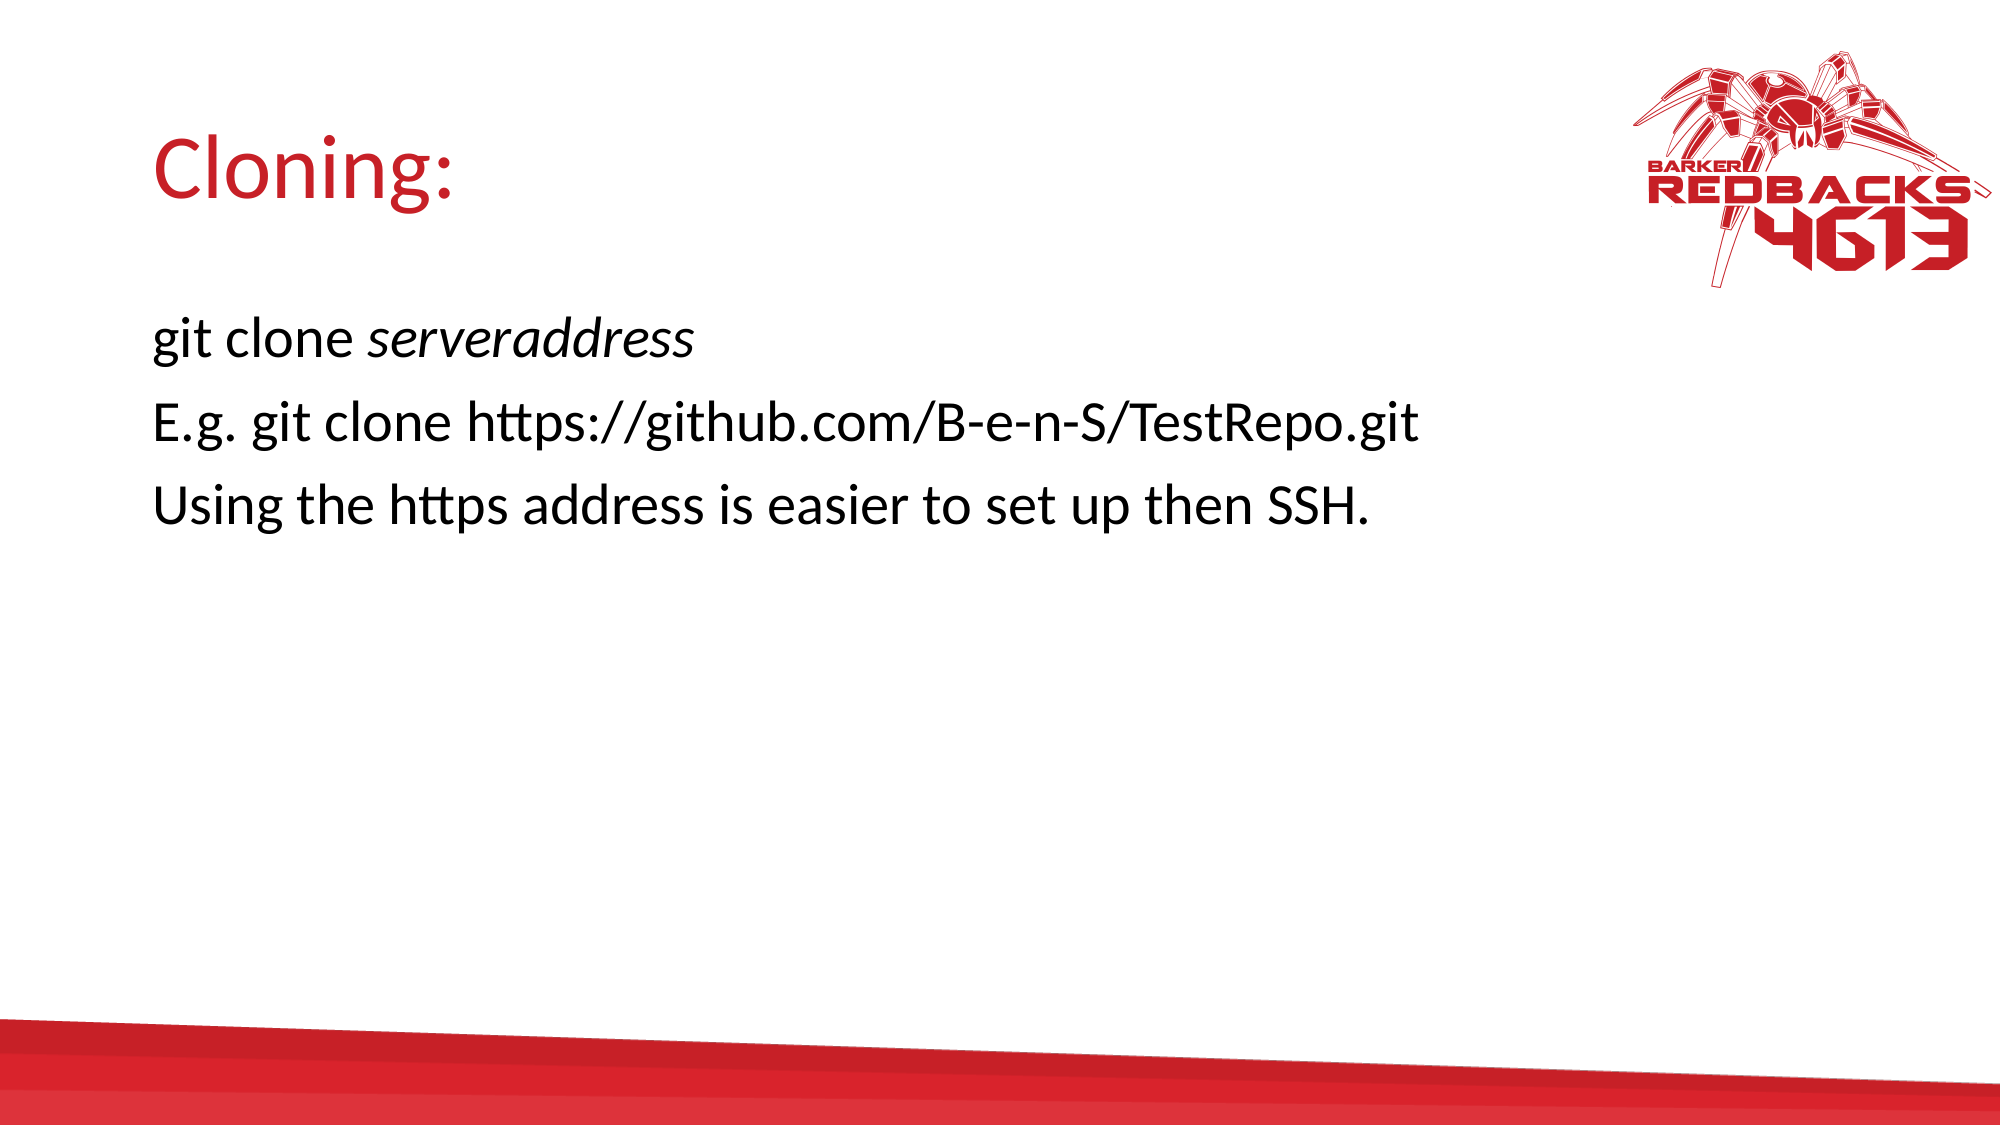

# Cloning:
git clone serveraddress
E.g. git clone https://github.com/B-e-n-S/TestRepo.git
Using the https address is easier to set up then SSH.